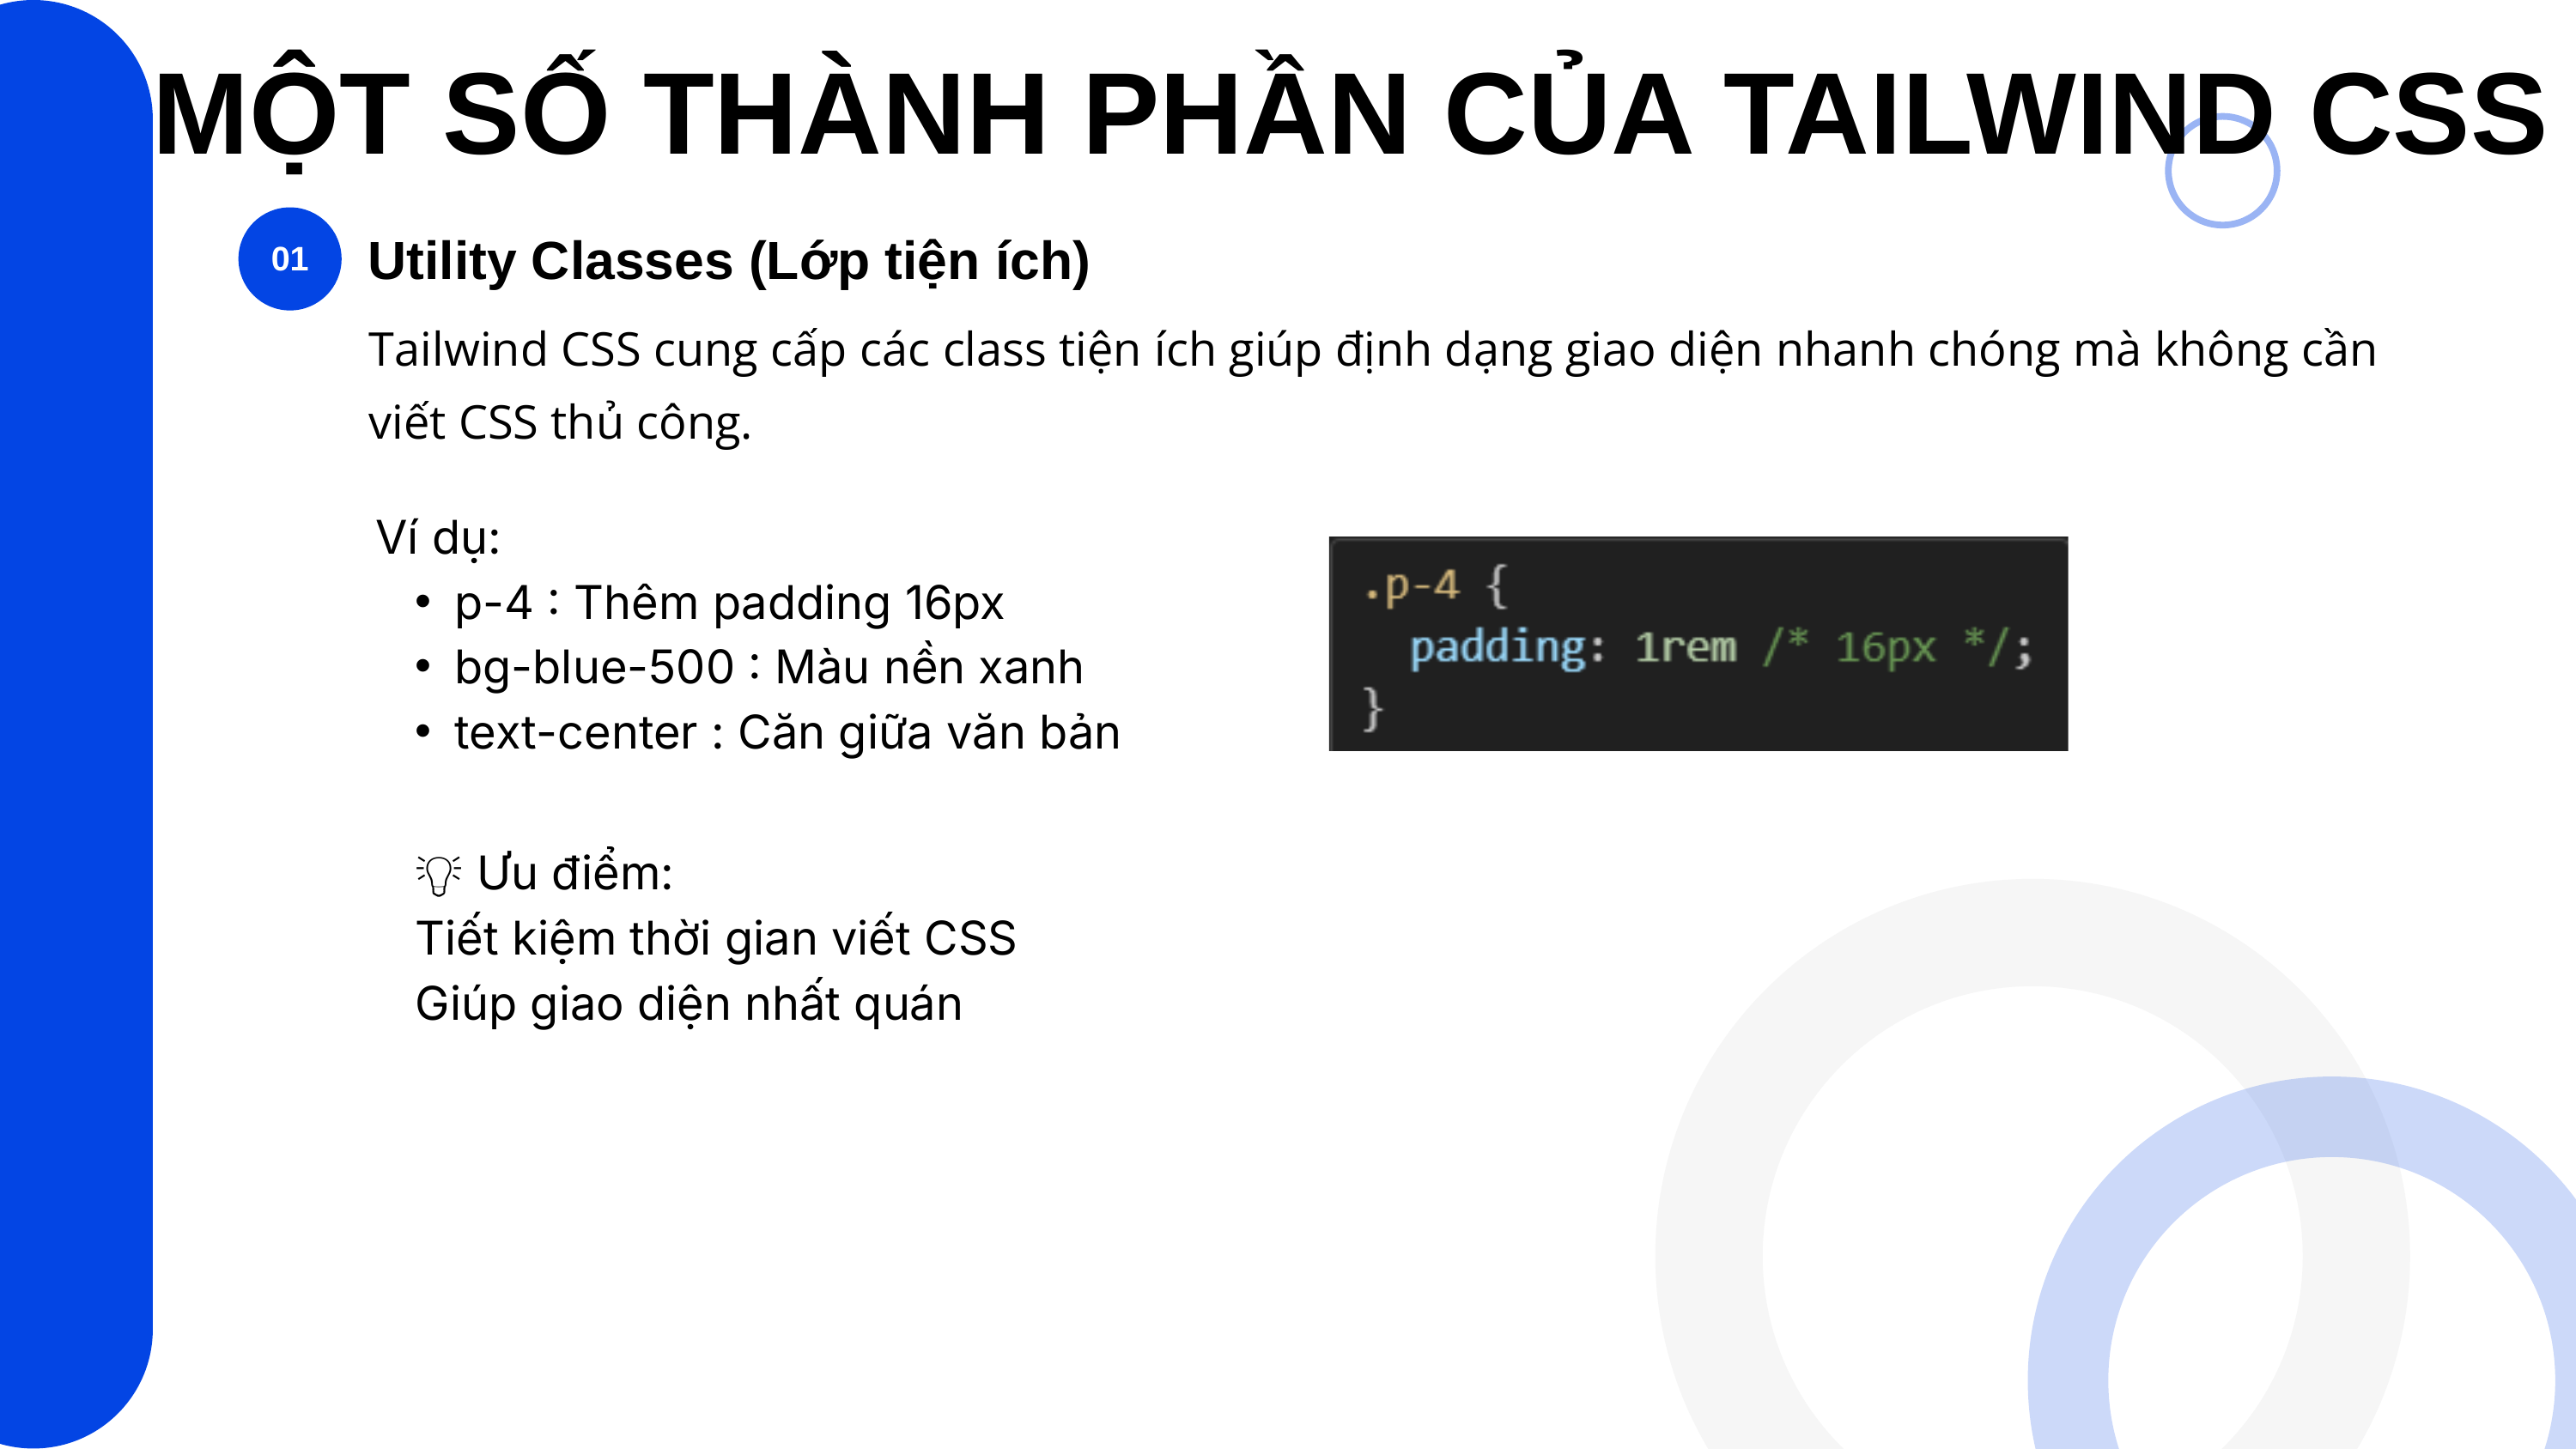

MỘT SỐ THÀNH PHẦN CỦA TAILWIND CSS
OVERVIEW

01
Utility Classes (Lớp tiện ích)

Tailwind CSS cung cấp các class tiện ích giúp định dạng giao diện nhanh chóng mà không cần viết CSS thủ công.
Ví dụ:
p-4 : Thêm padding 16px
bg-blue-500 : Màu nền xanh
text-center : Căn giữa văn bản

💡 Ưu điểm:
Tiết kiệm thời gian viết CSS
Giúp giao diện nhất quán